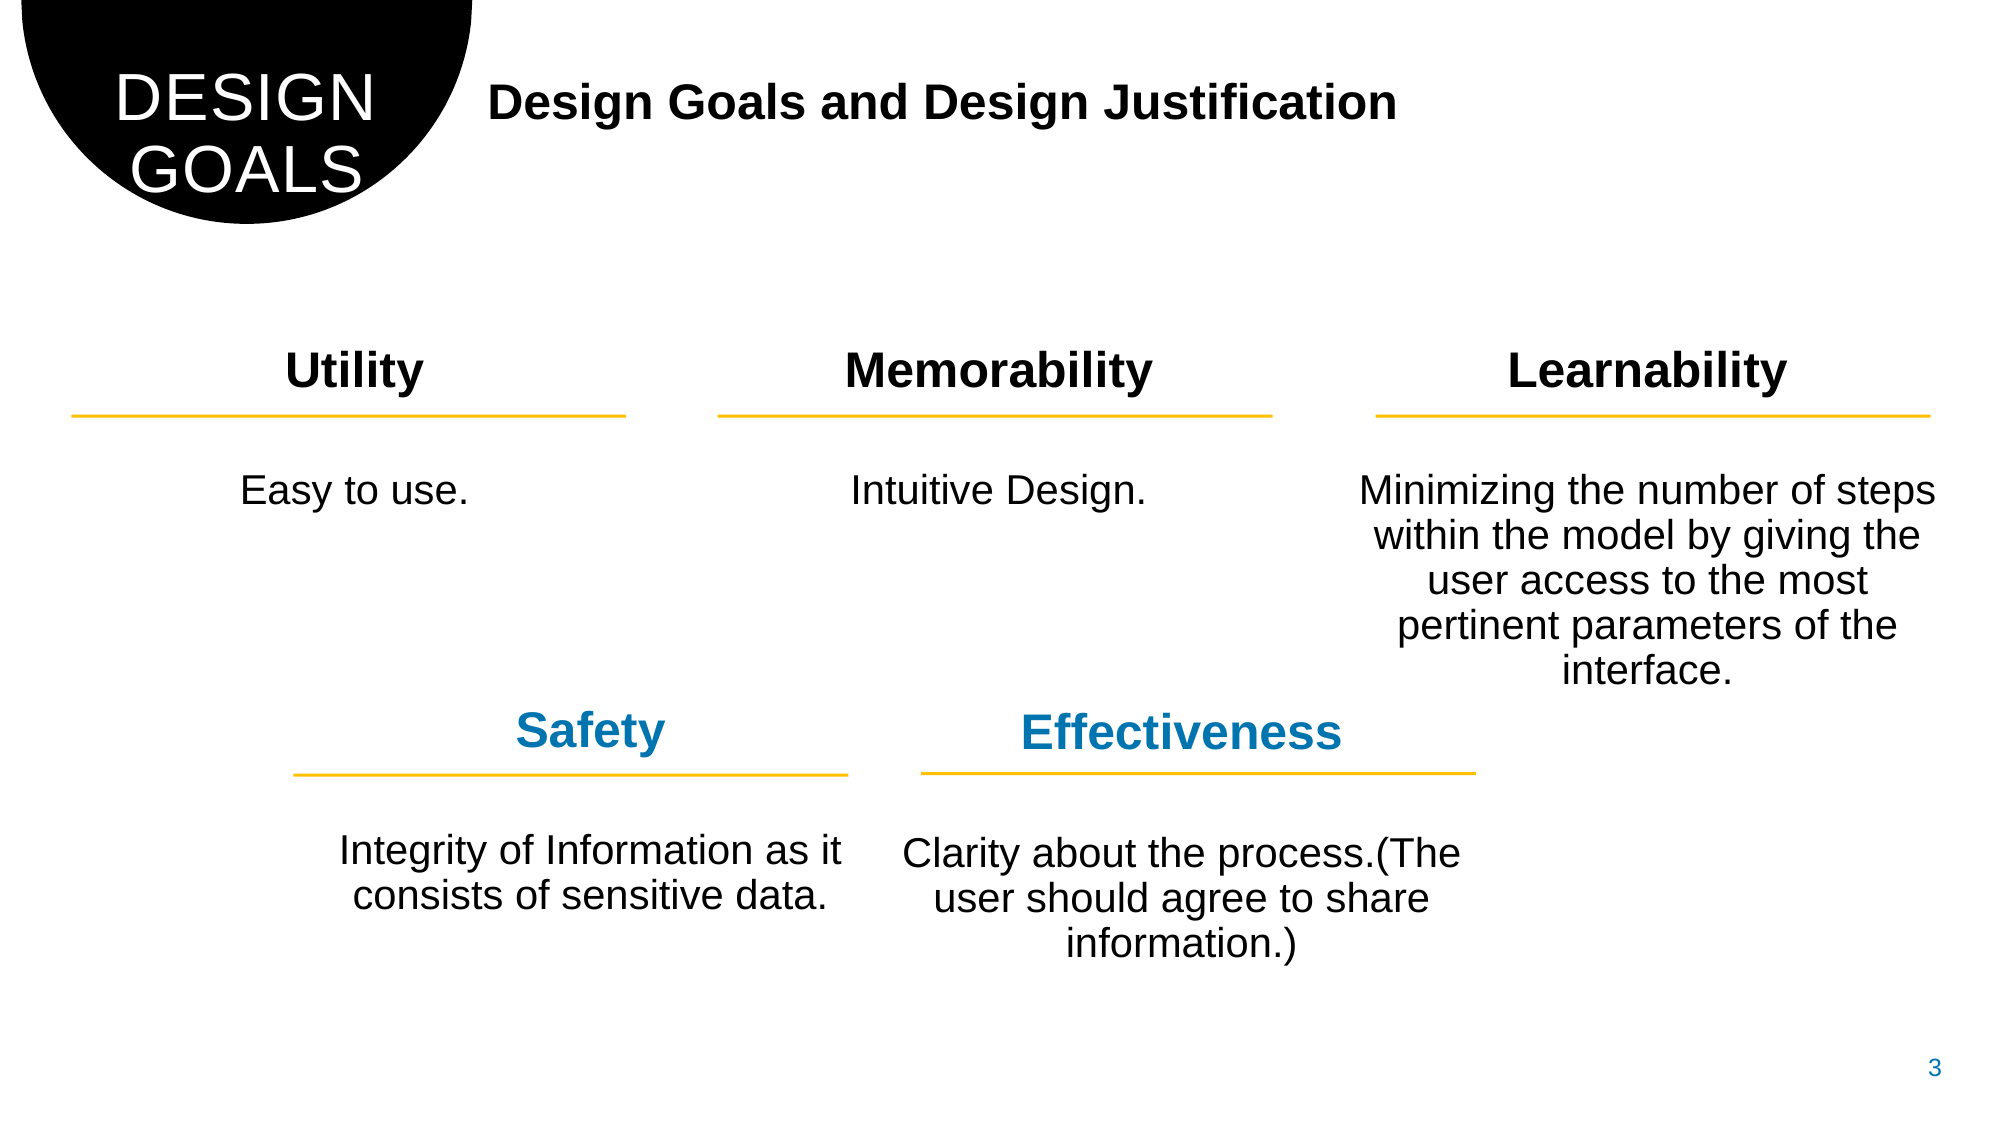

# DESIGN GOALS
Design Goals and Design Justification
Utility
Easy to use.

Memorability
Intuitive Design.

Learnability
Minimizing the number of steps within the model by giving the user access to the most pertinent parameters of the interface.

Safety
Integrity of Information as it consists of sensitive data.
Effectiveness
Clarity about the process.(The user should agree to share information.)

3